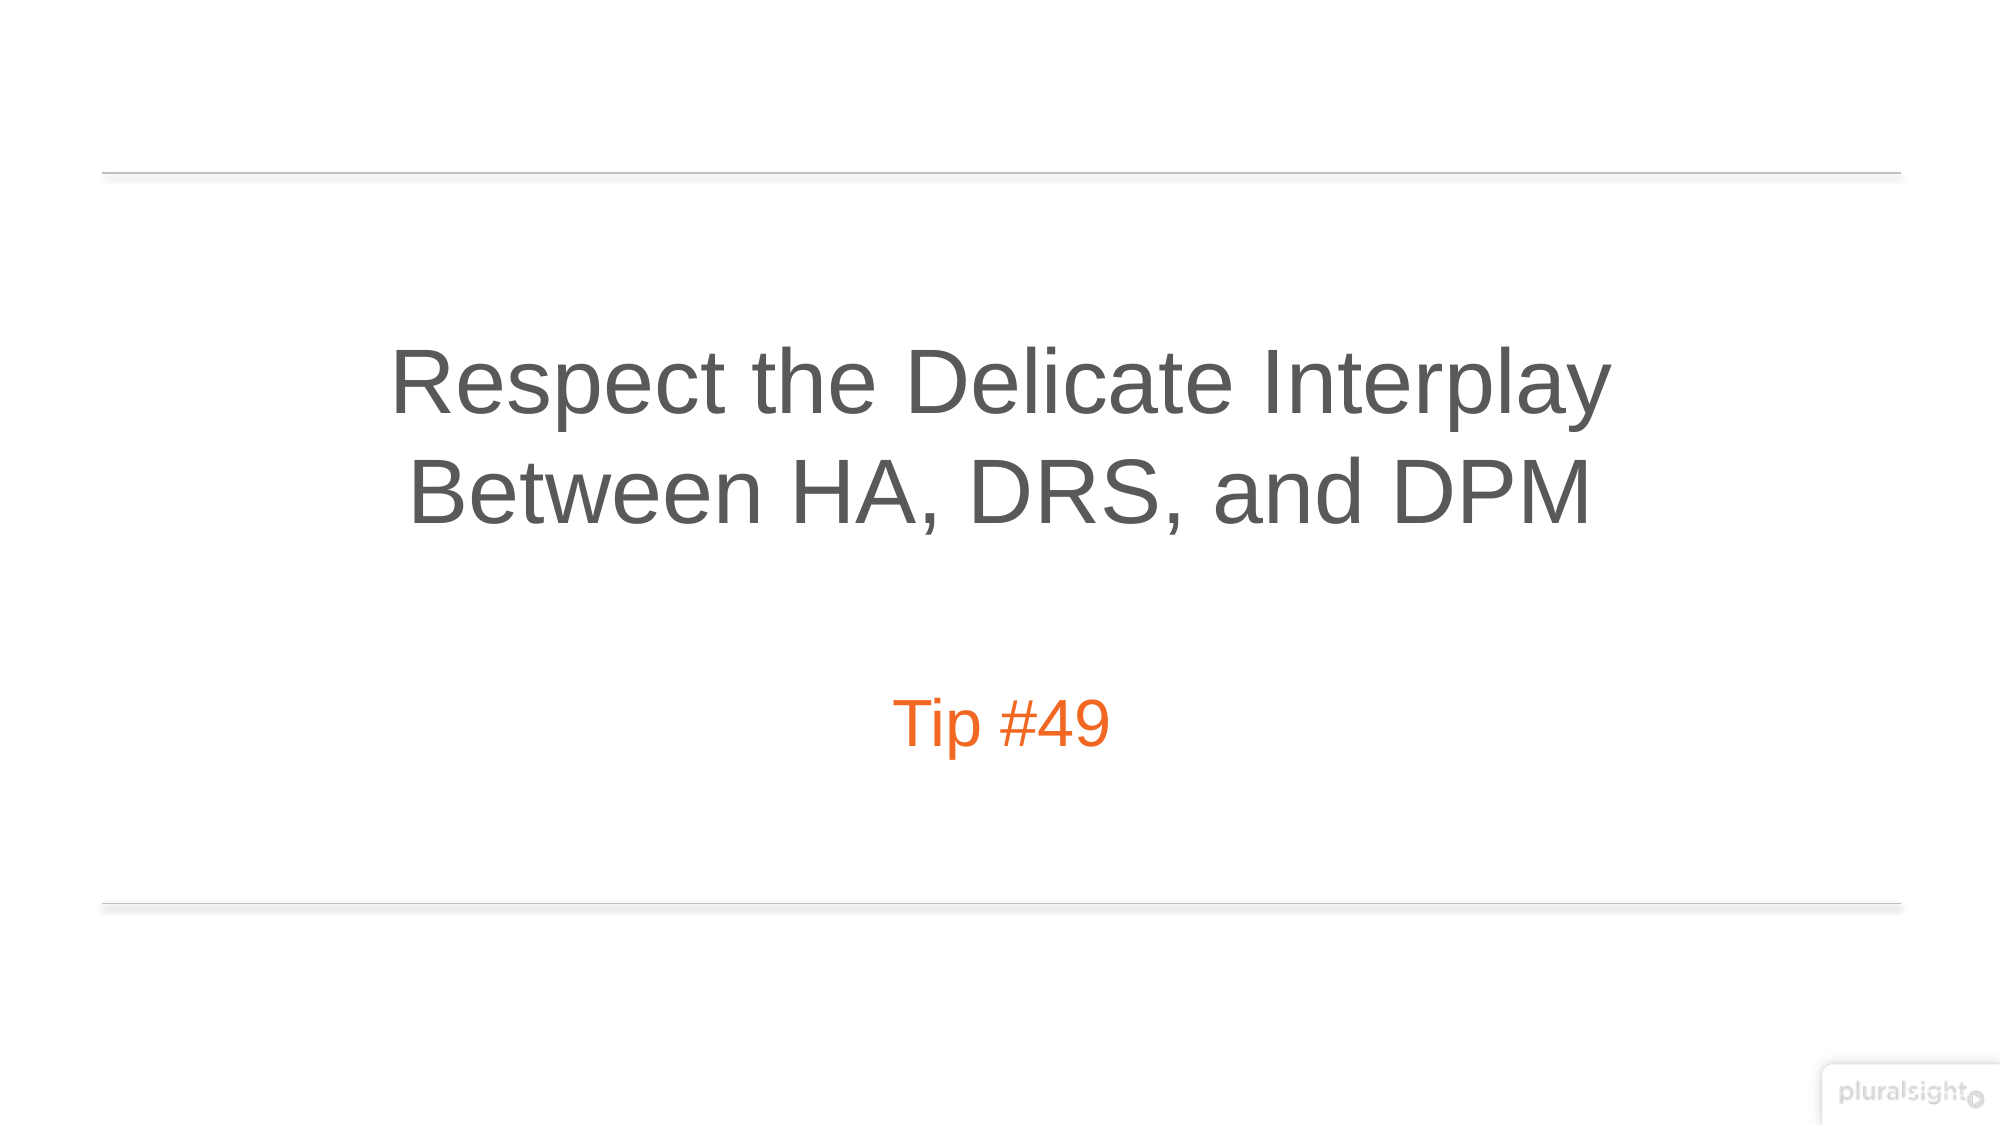

Respect the Delicate Interplay
Between HA, DRS, and DPM

Tip #49